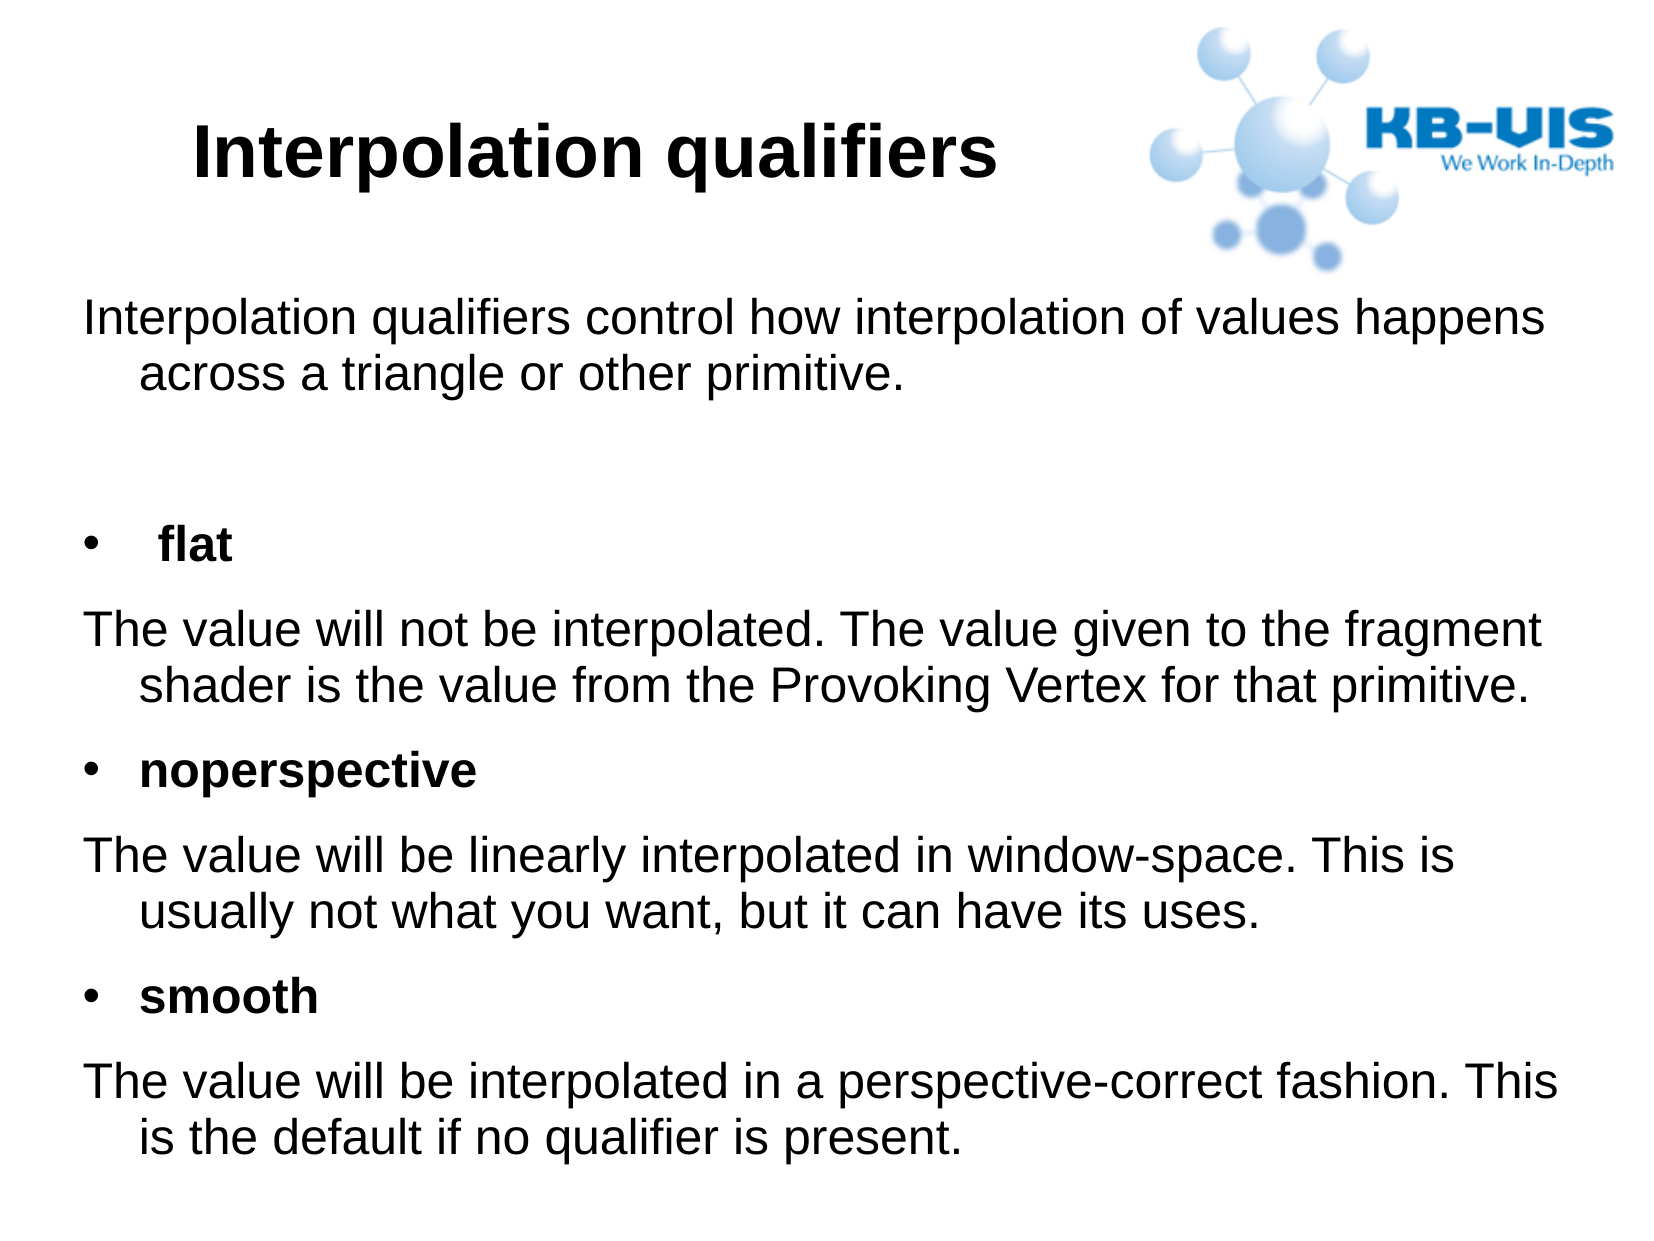

Interpolation qualifiers
Interpolation qualifiers control how interpolation of values happens across a triangle or other primitive.

flat
The value will not be interpolated. The value given to the fragment shader is the value from the Provoking Vertex for that primitive.
noperspective
The value will be linearly interpolated in window-space. This is usually not what you want, but it can have its uses.
smooth
The value will be interpolated in a perspective-correct fashion. This is the default if no qualifier is present.